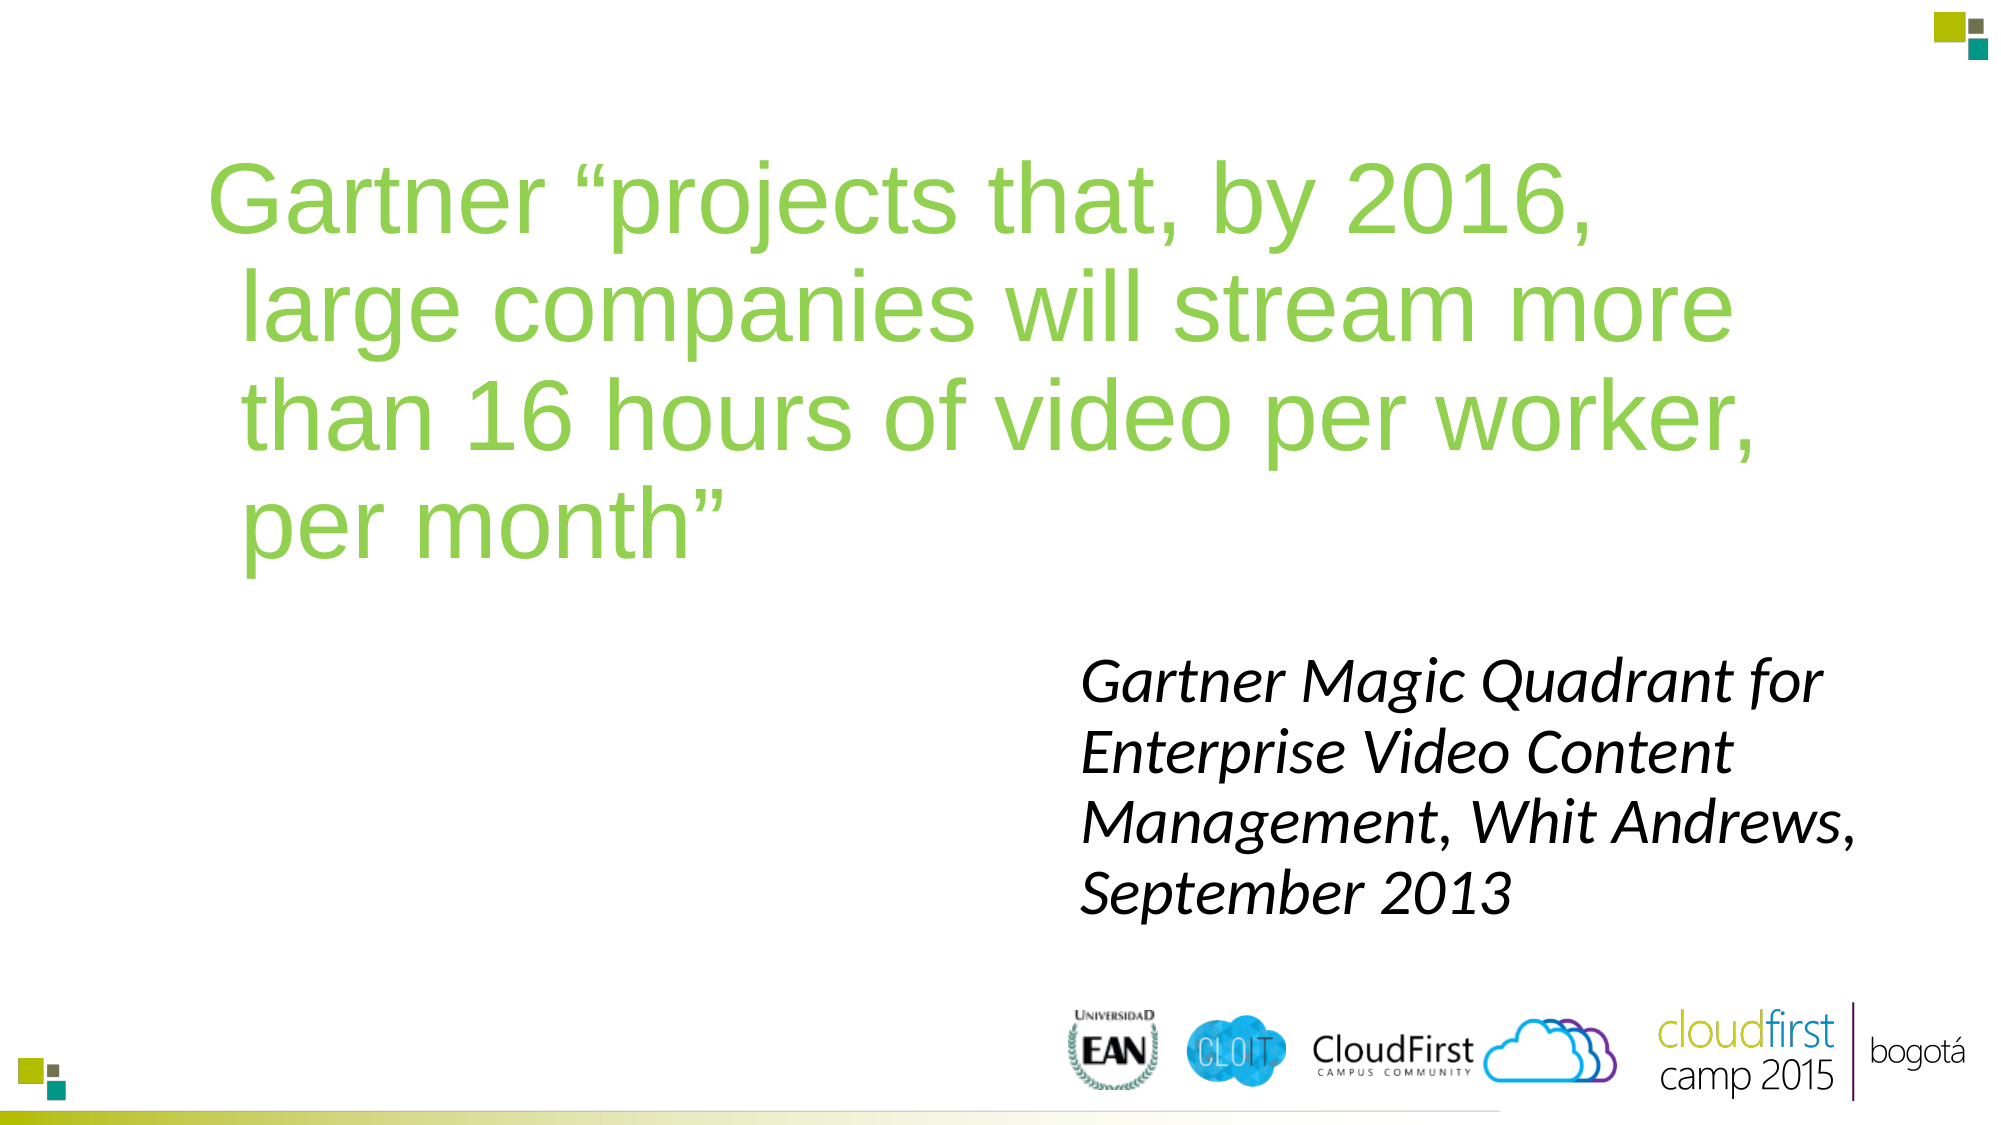

# Gartner “projects that, by 2016, large companies will stream more than 16 hours of video per worker, per month”
Gartner Magic Quadrant for Enterprise Video Content Management, Whit Andrews, September 2013